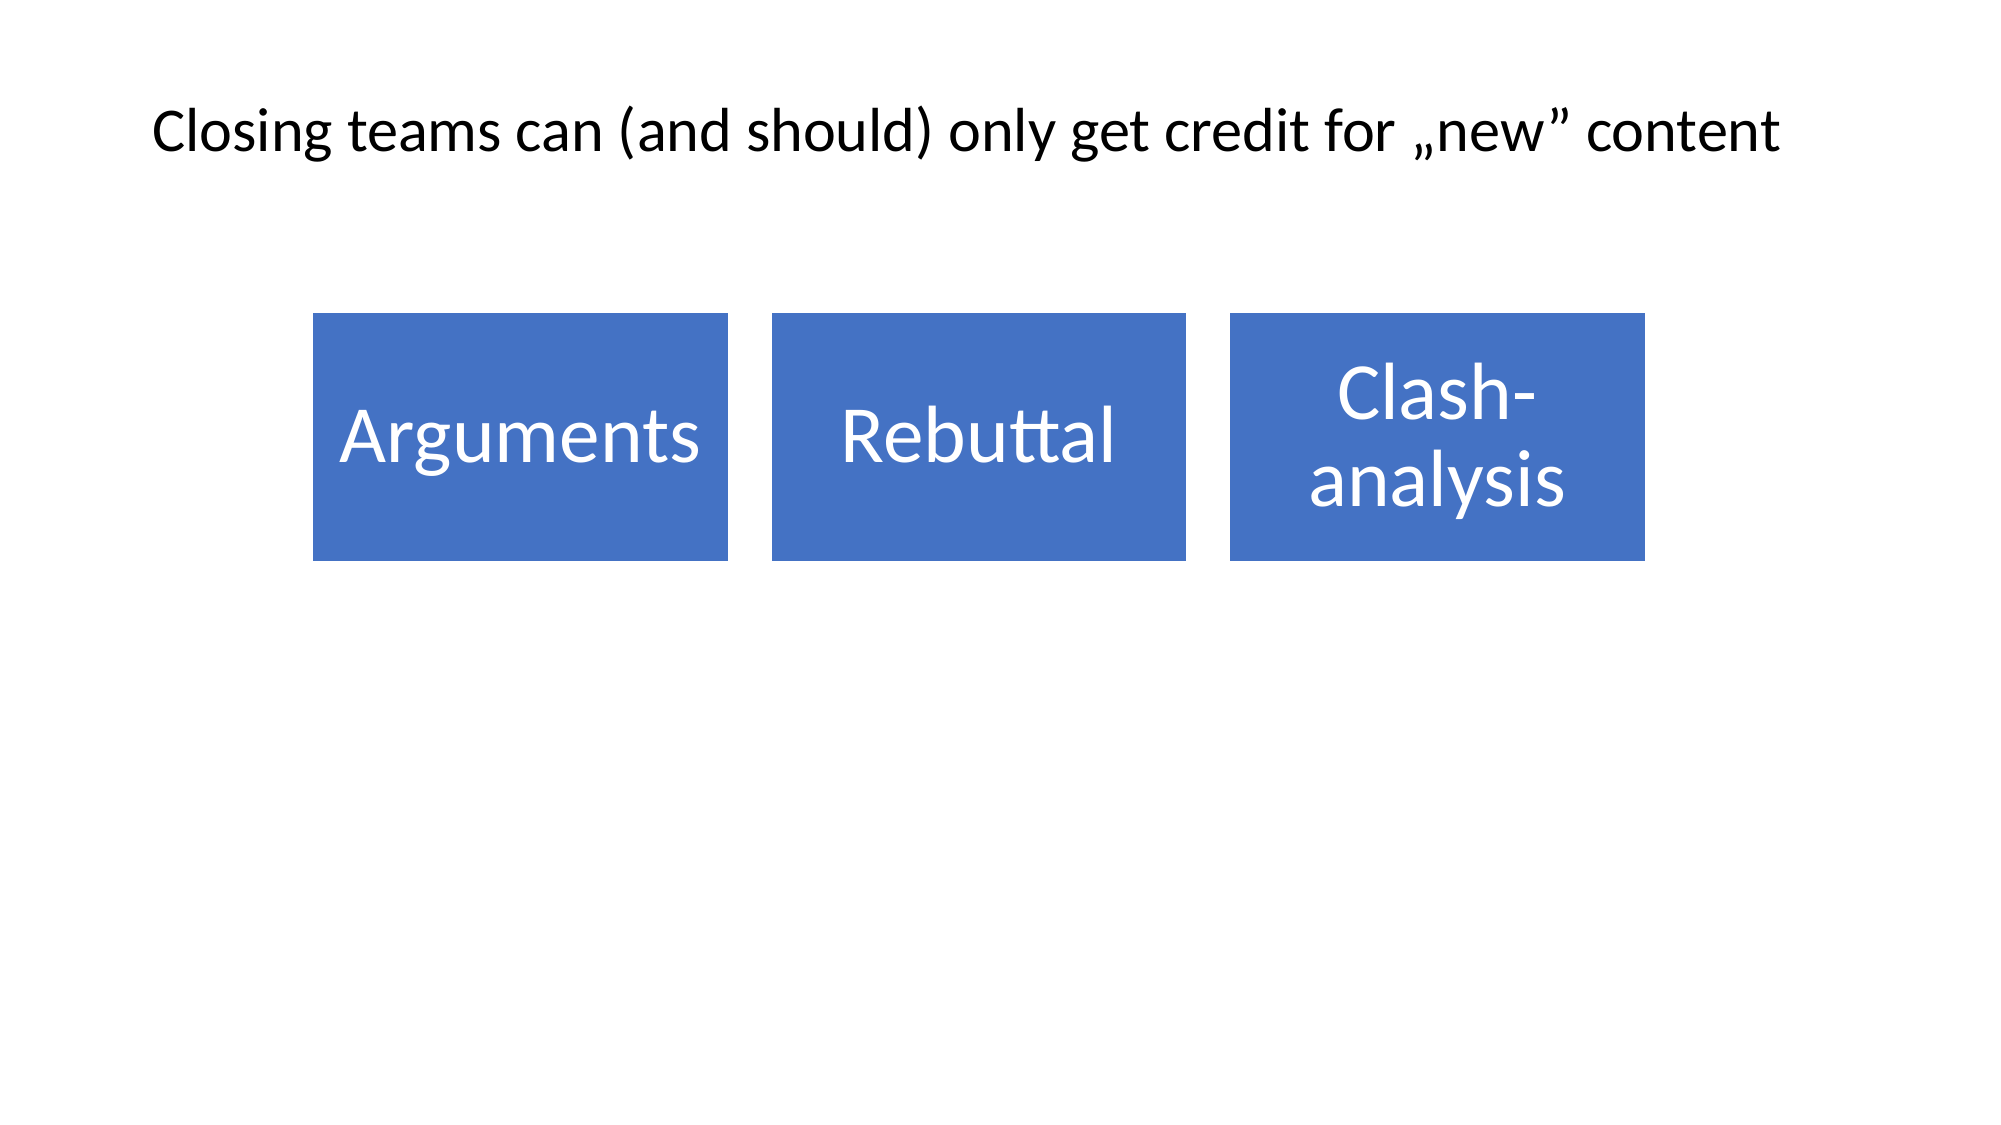

# Closing teams can (and should) only get credit for „new” content
Arguments
Rebuttal
Clash-analysis